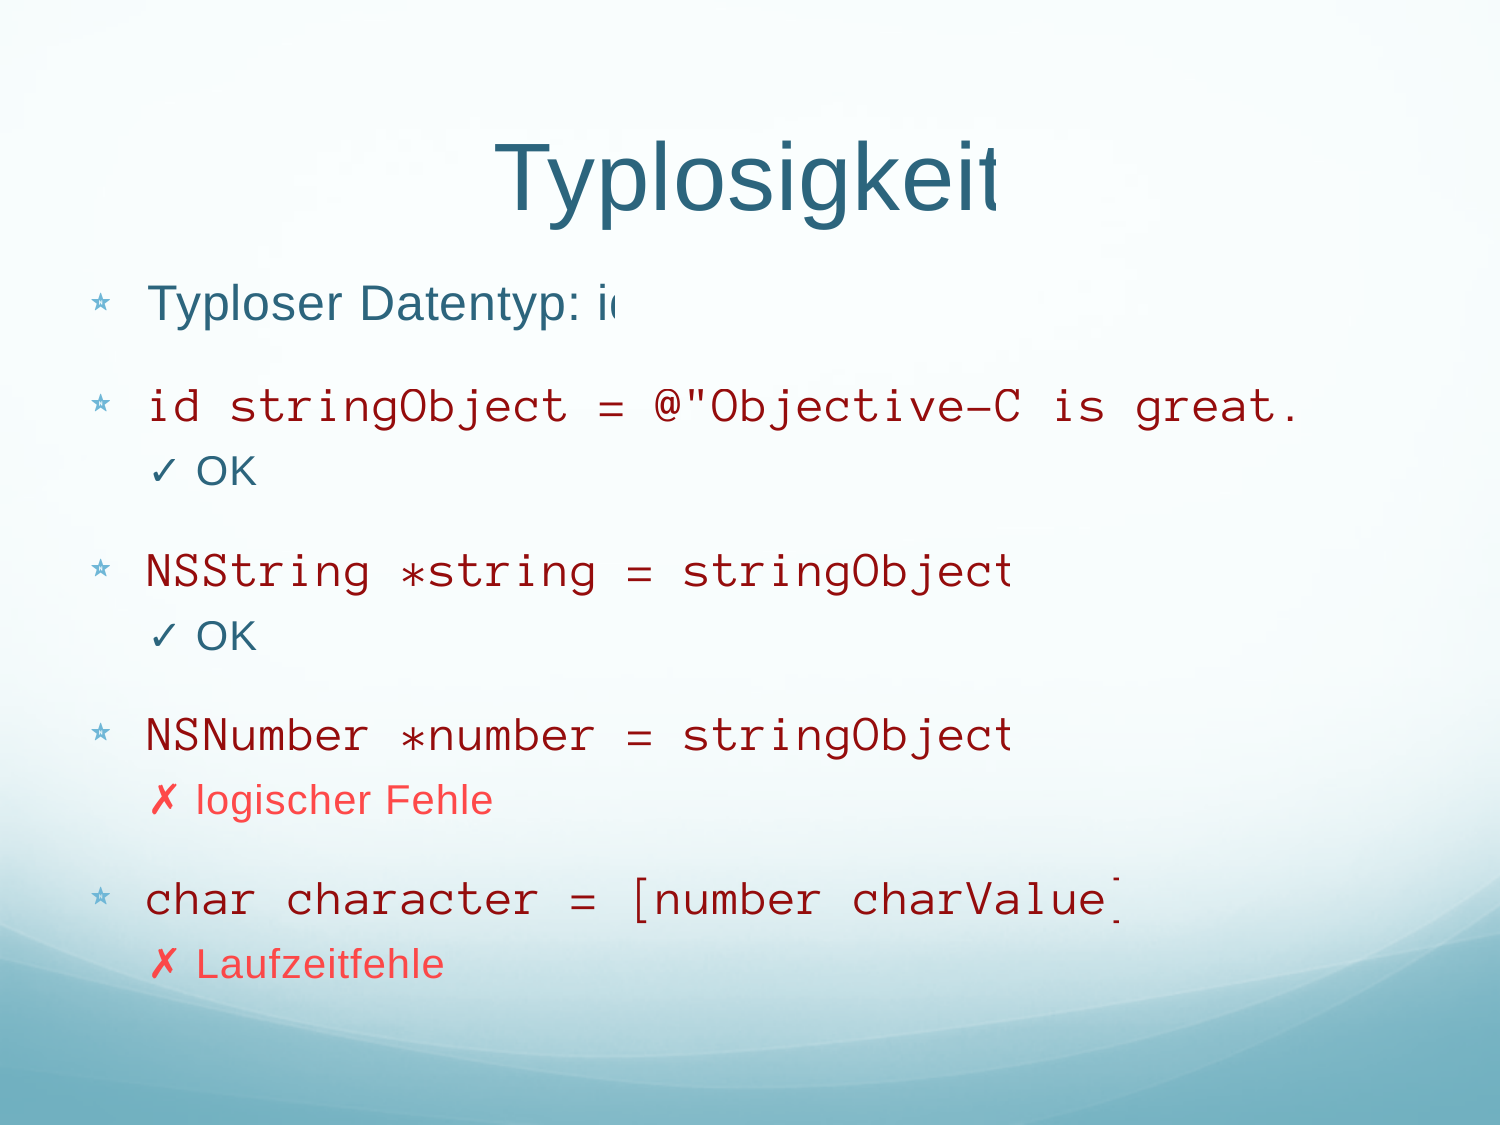

# Typlosigkeit
Typloser Datentyp: id
id stringObject = @"Objective-C is great.";
✓ OK
NSString *string = stringObject;
✓ OK
NSNumber *number = stringObject;
✗ logischer Fehler
char character = [number charValue];
✗ Laufzeitfehler